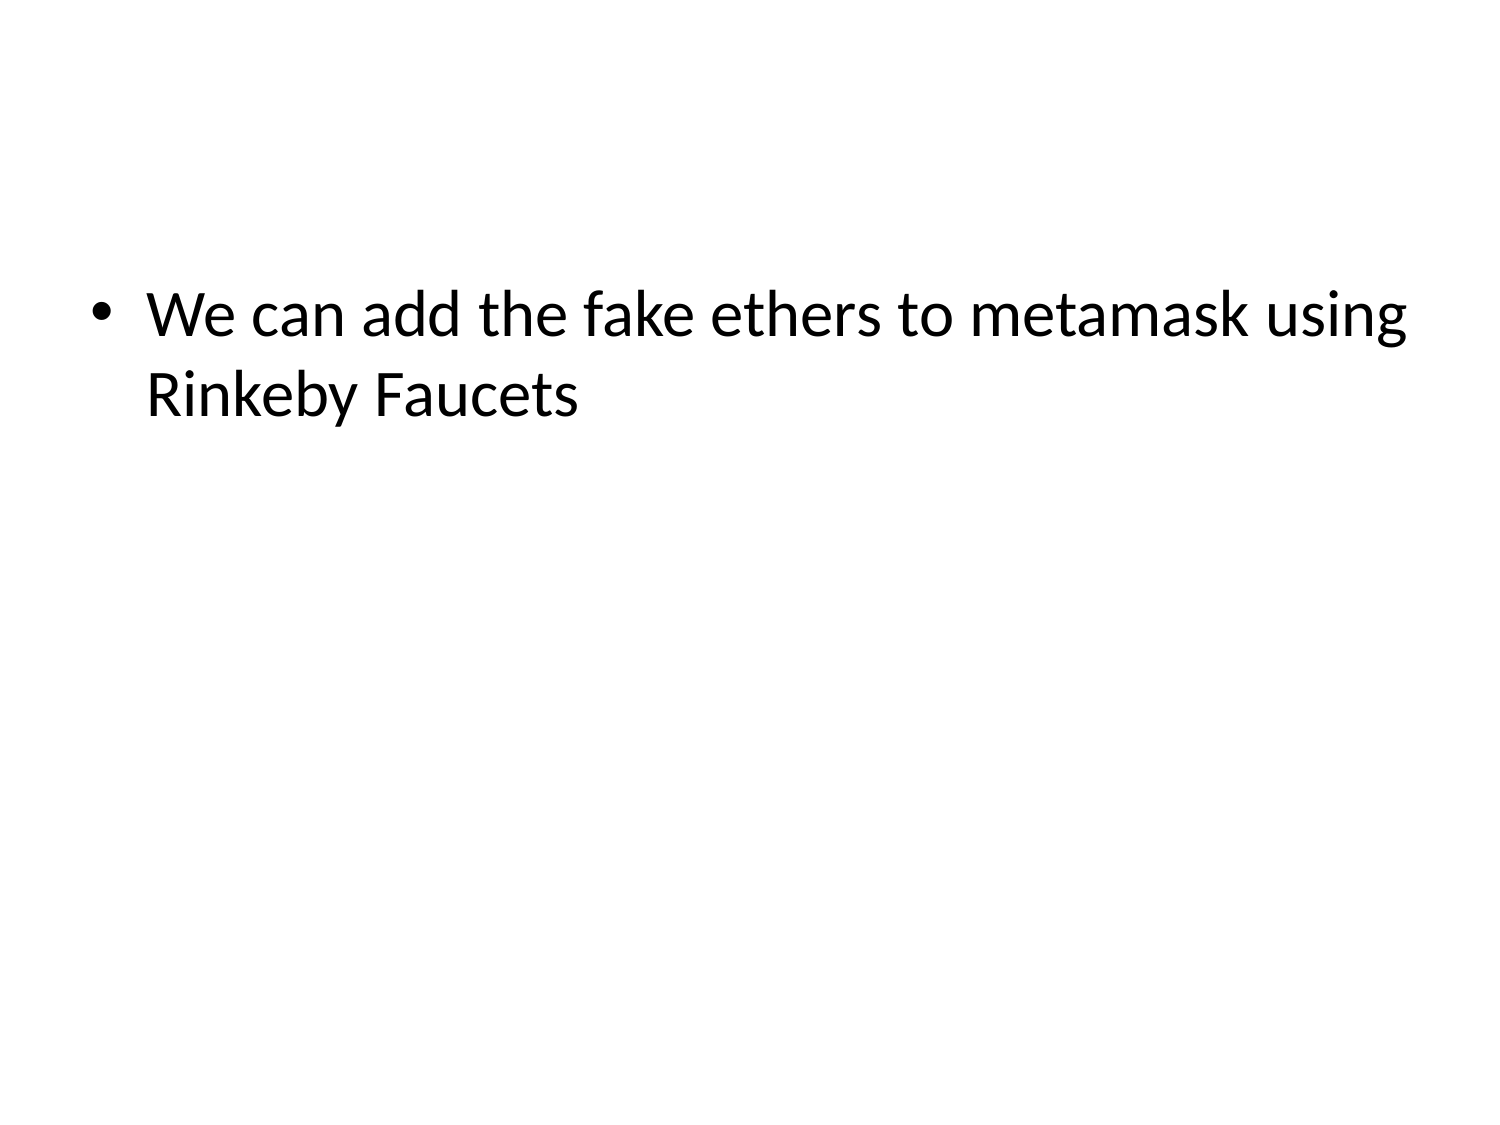

#
We can add the fake ethers to metamask using Rinkeby Faucets